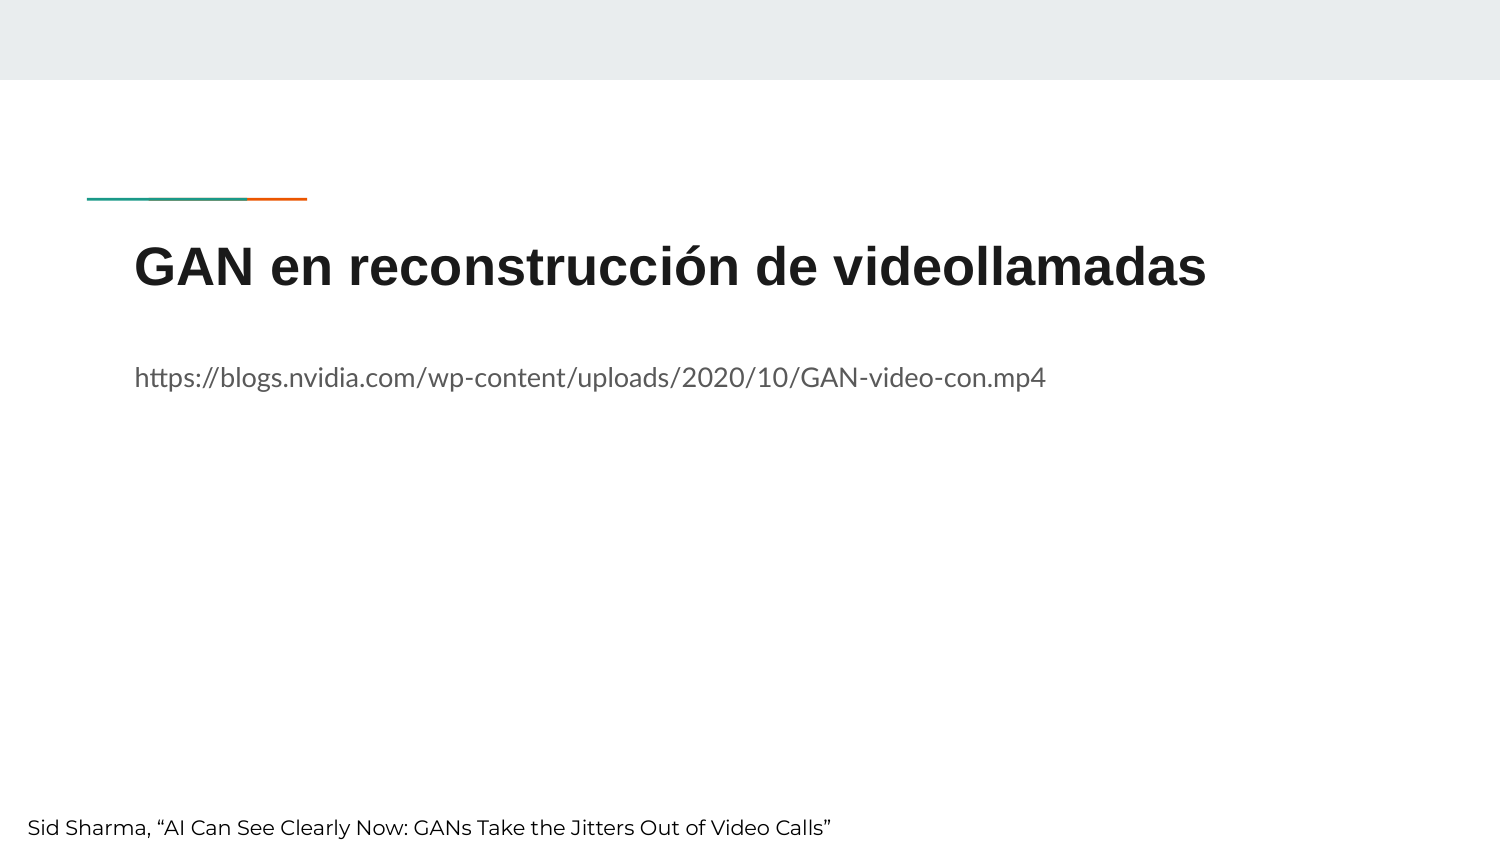

# GAN en reconstrucción de videollamadas
https://blogs.nvidia.com/wp-content/uploads/2020/10/GAN-video-con.mp4
Sid Sharma, “AI Can See Clearly Now: GANs Take the Jitters Out of Video Calls”